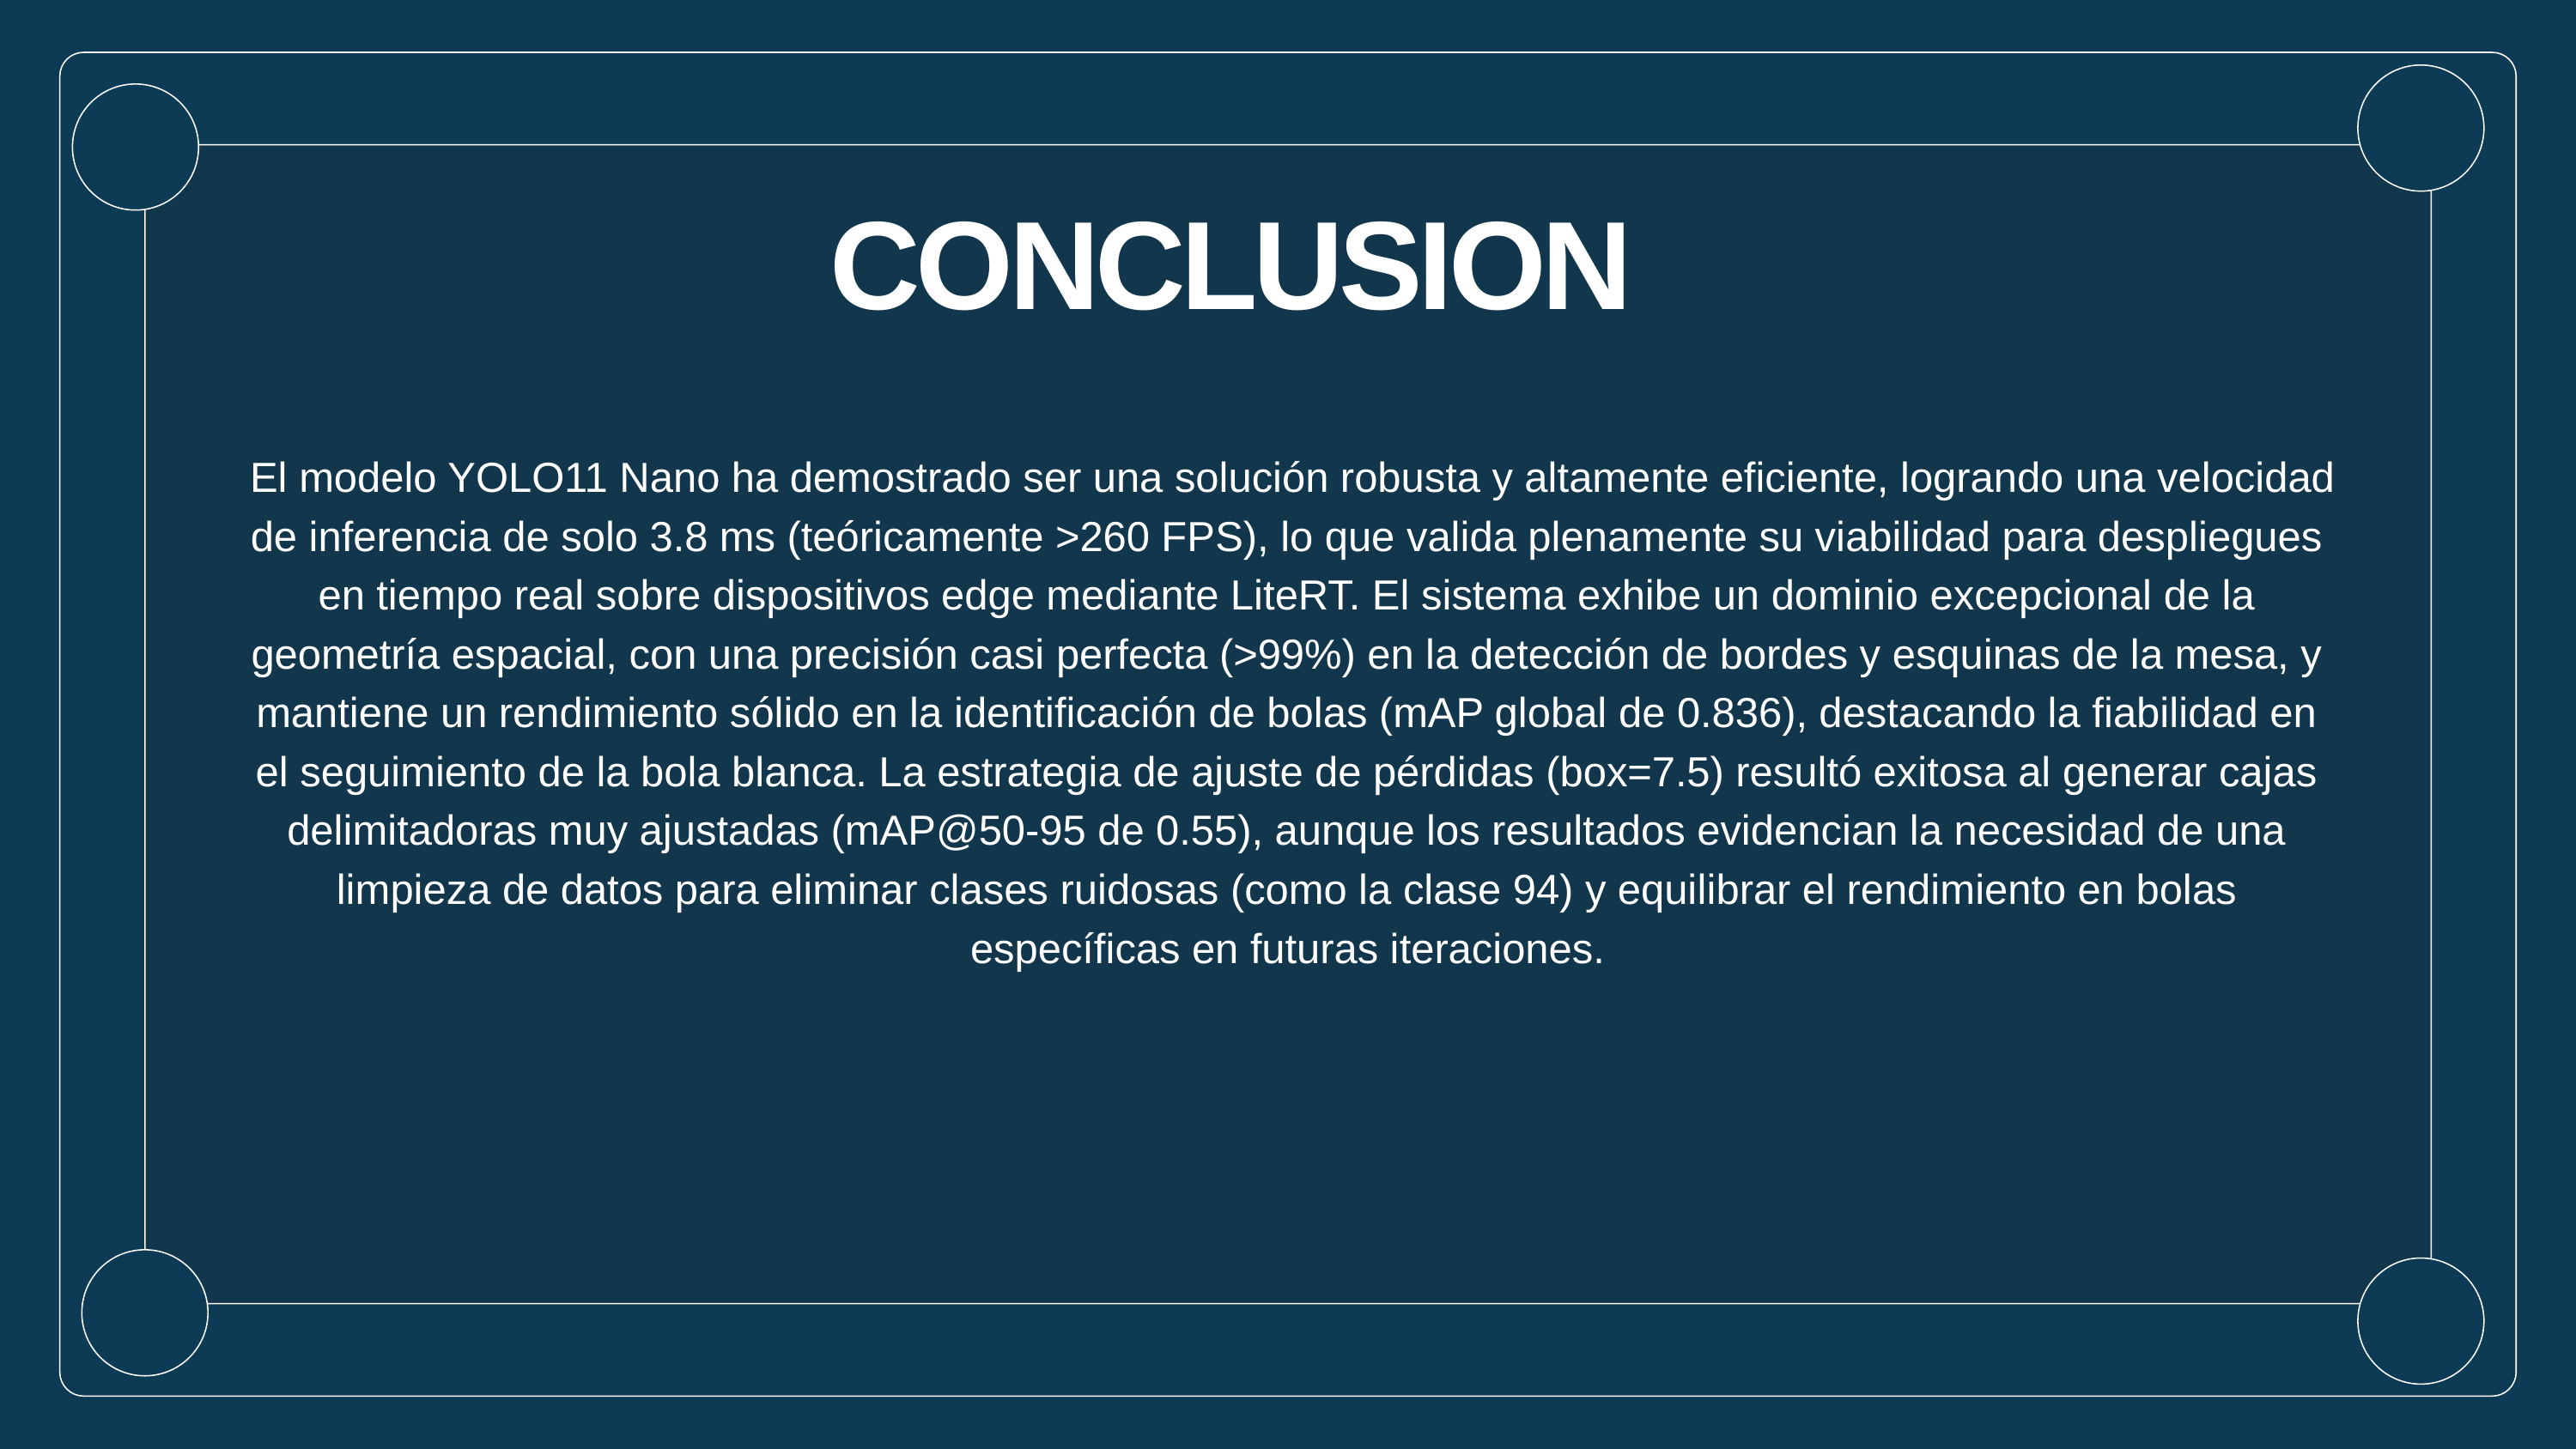

CONCLUSION
 El modelo YOLO11 Nano ha demostrado ser una solución robusta y altamente eficiente, logrando una velocidad de inferencia de solo 3.8 ms (teóricamente >260 FPS), lo que valida plenamente su viabilidad para despliegues en tiempo real sobre dispositivos edge mediante LiteRT. El sistema exhibe un dominio excepcional de la geometría espacial, con una precisión casi perfecta (>99%) en la detección de bordes y esquinas de la mesa, y mantiene un rendimiento sólido en la identificación de bolas (mAP global de 0.836), destacando la fiabilidad en el seguimiento de la bola blanca. La estrategia de ajuste de pérdidas (box=7.5) resultó exitosa al generar cajas delimitadoras muy ajustadas (mAP@50-95 de 0.55), aunque los resultados evidencian la necesidad de una limpieza de datos para eliminar clases ruidosas (como la clase 94) y equilibrar el rendimiento en bolas específicas en futuras iteraciones.